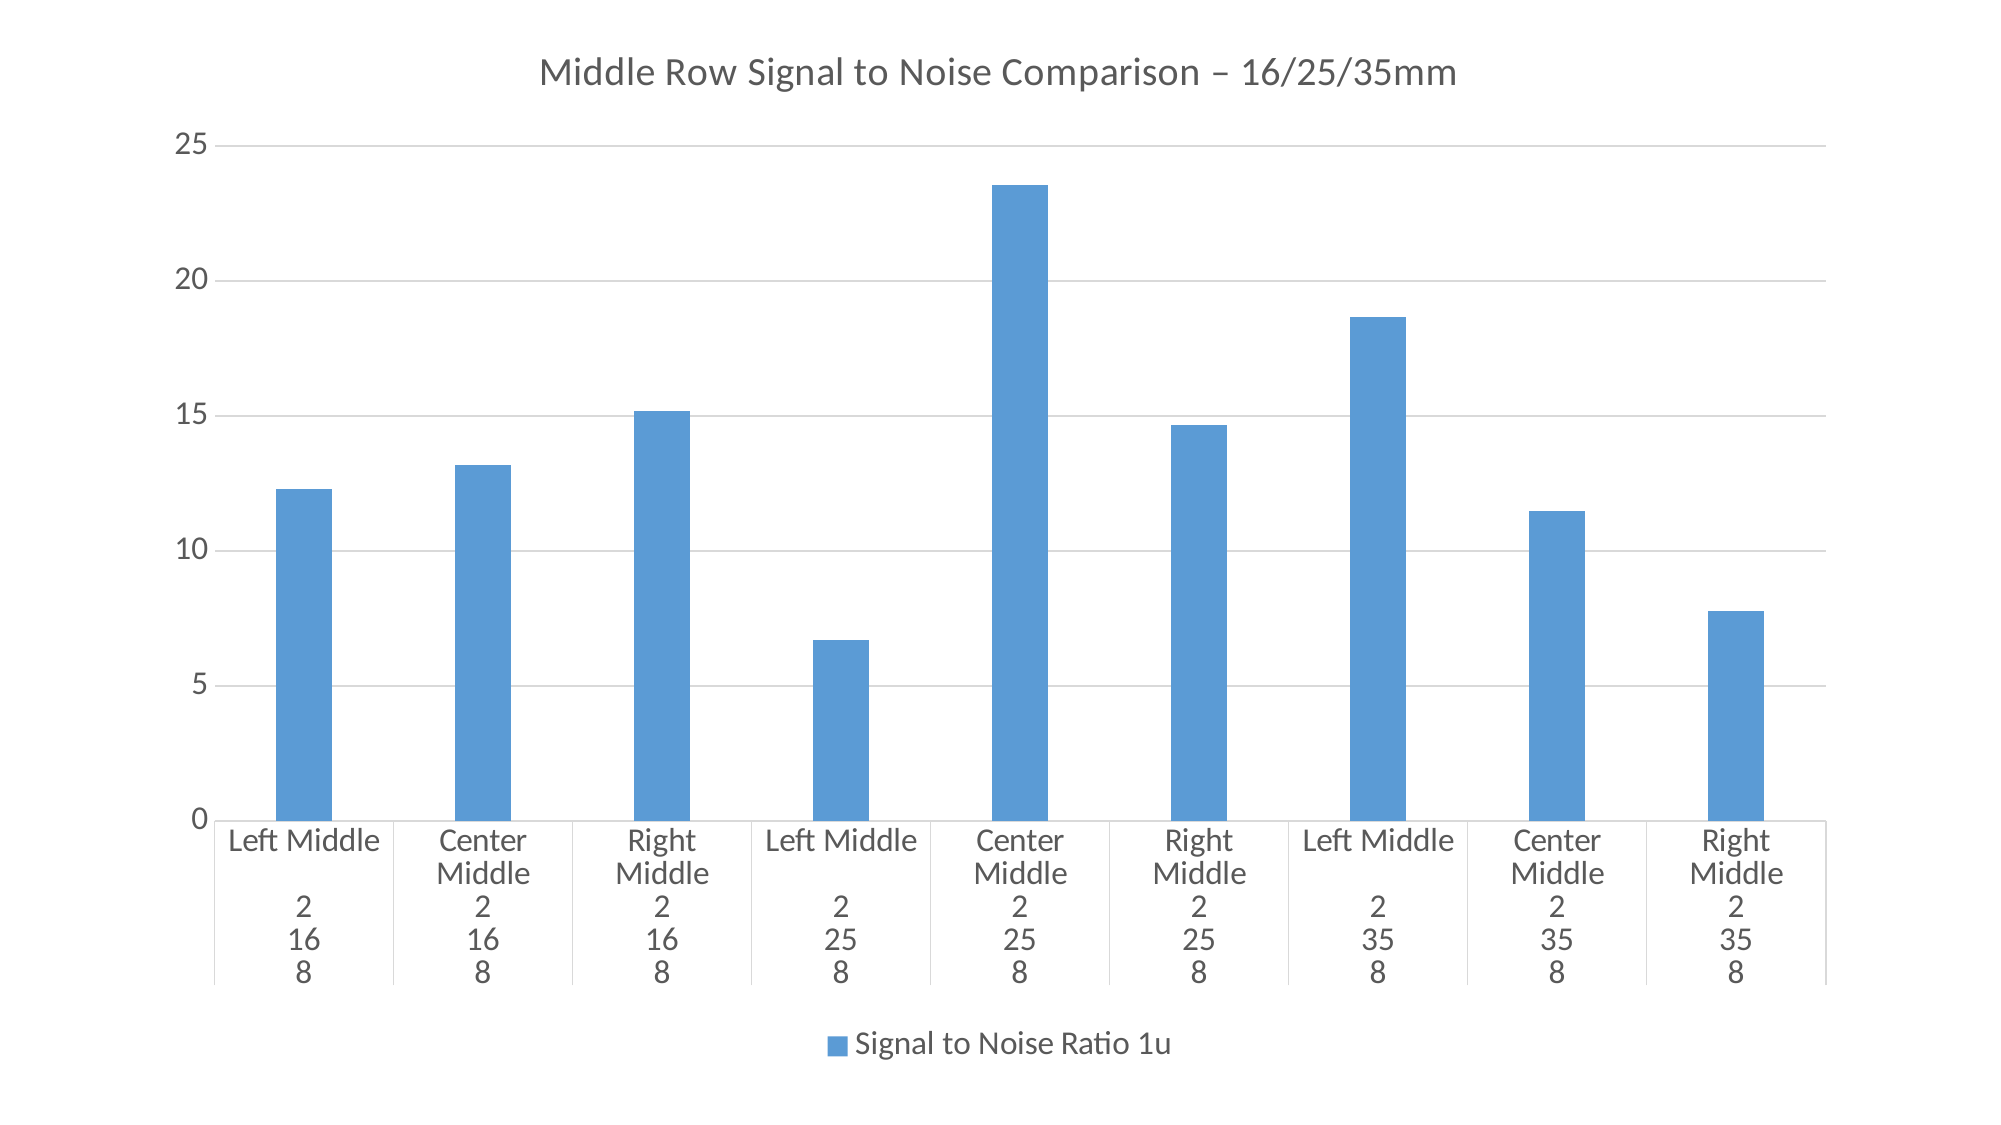

### Chart: Middle Row Signal to Noise Comparison – 16/25/35mm

| Category | Signal to Noise Ratio 1u |
|---|---|
| Left Middle | 12.309 |
| Center Middle | 13.188 |
| Right Middle | 15.18 |
| Left Middle | 6.697 |
| Center Middle | 23.561 |
| Right Middle | 14.657 |
| Left Middle | 18.685 |
| Center Middle | 11.501 |
| Right Middle | 7.791 |